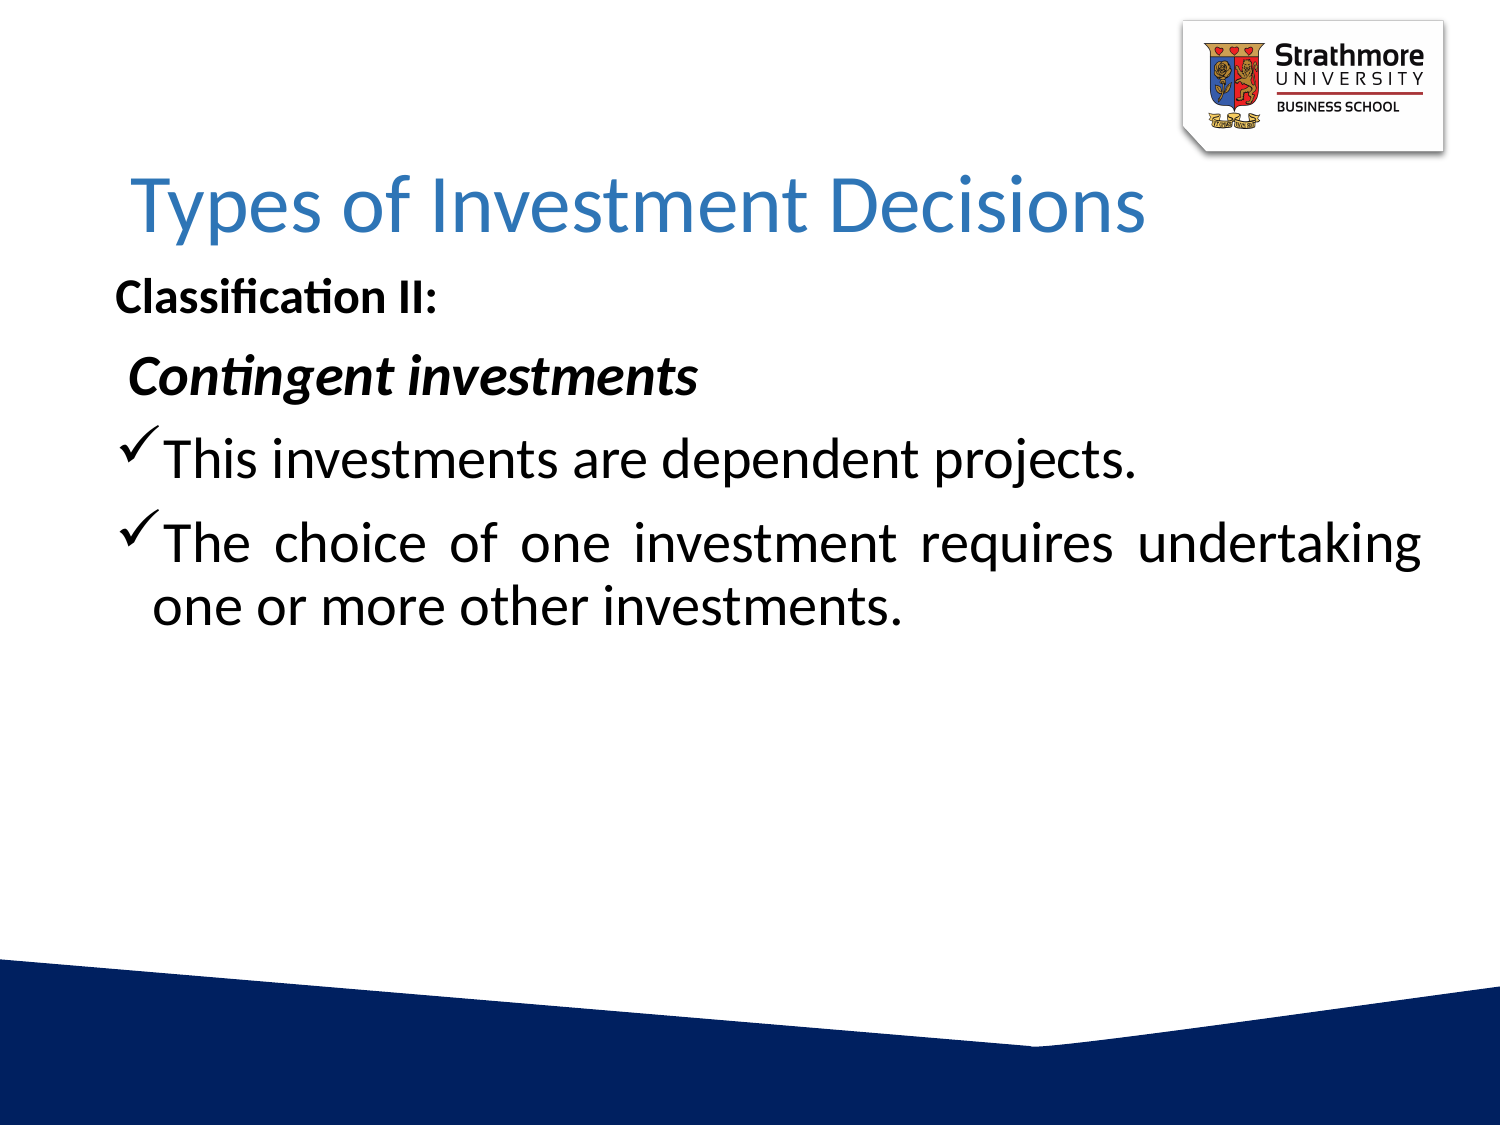

# Types of Investment Decisions
Classification II:
 Contingent investments
This investments are dependent projects.
The choice of one investment requires undertaking one or more other investments.